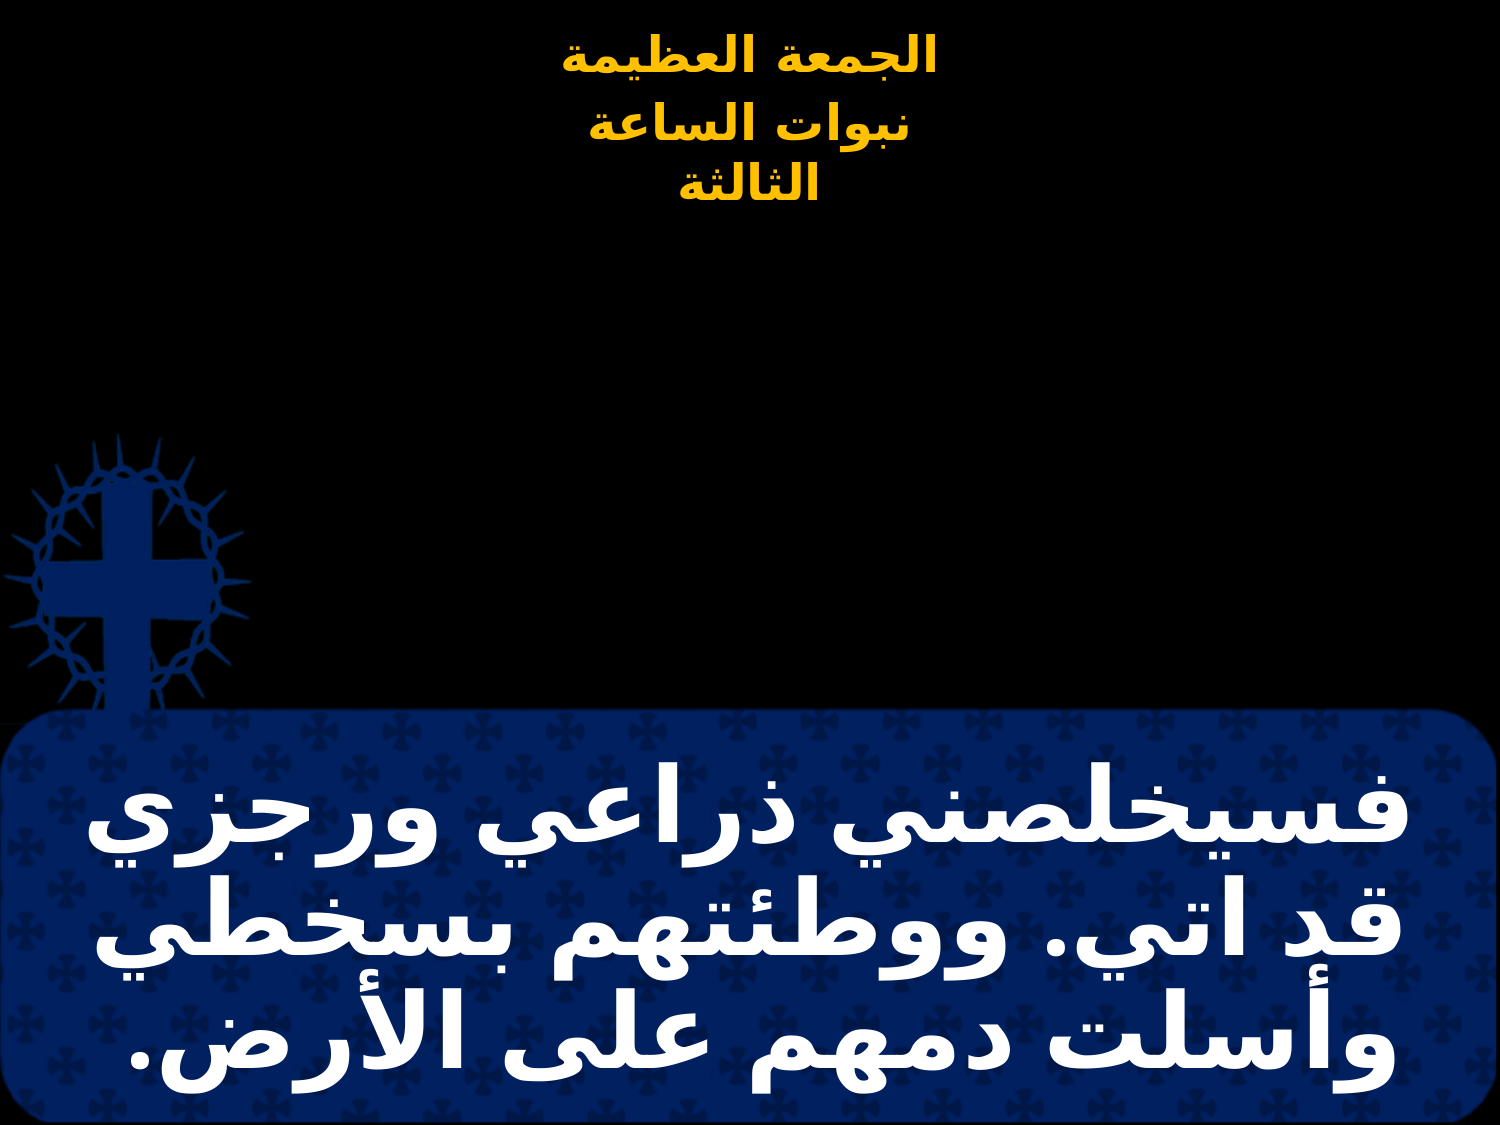

# فسيخلصني ذراعي ورجزي قد اتي. ووطئتهم بسخطي وأسلت دمهم على الأرض.